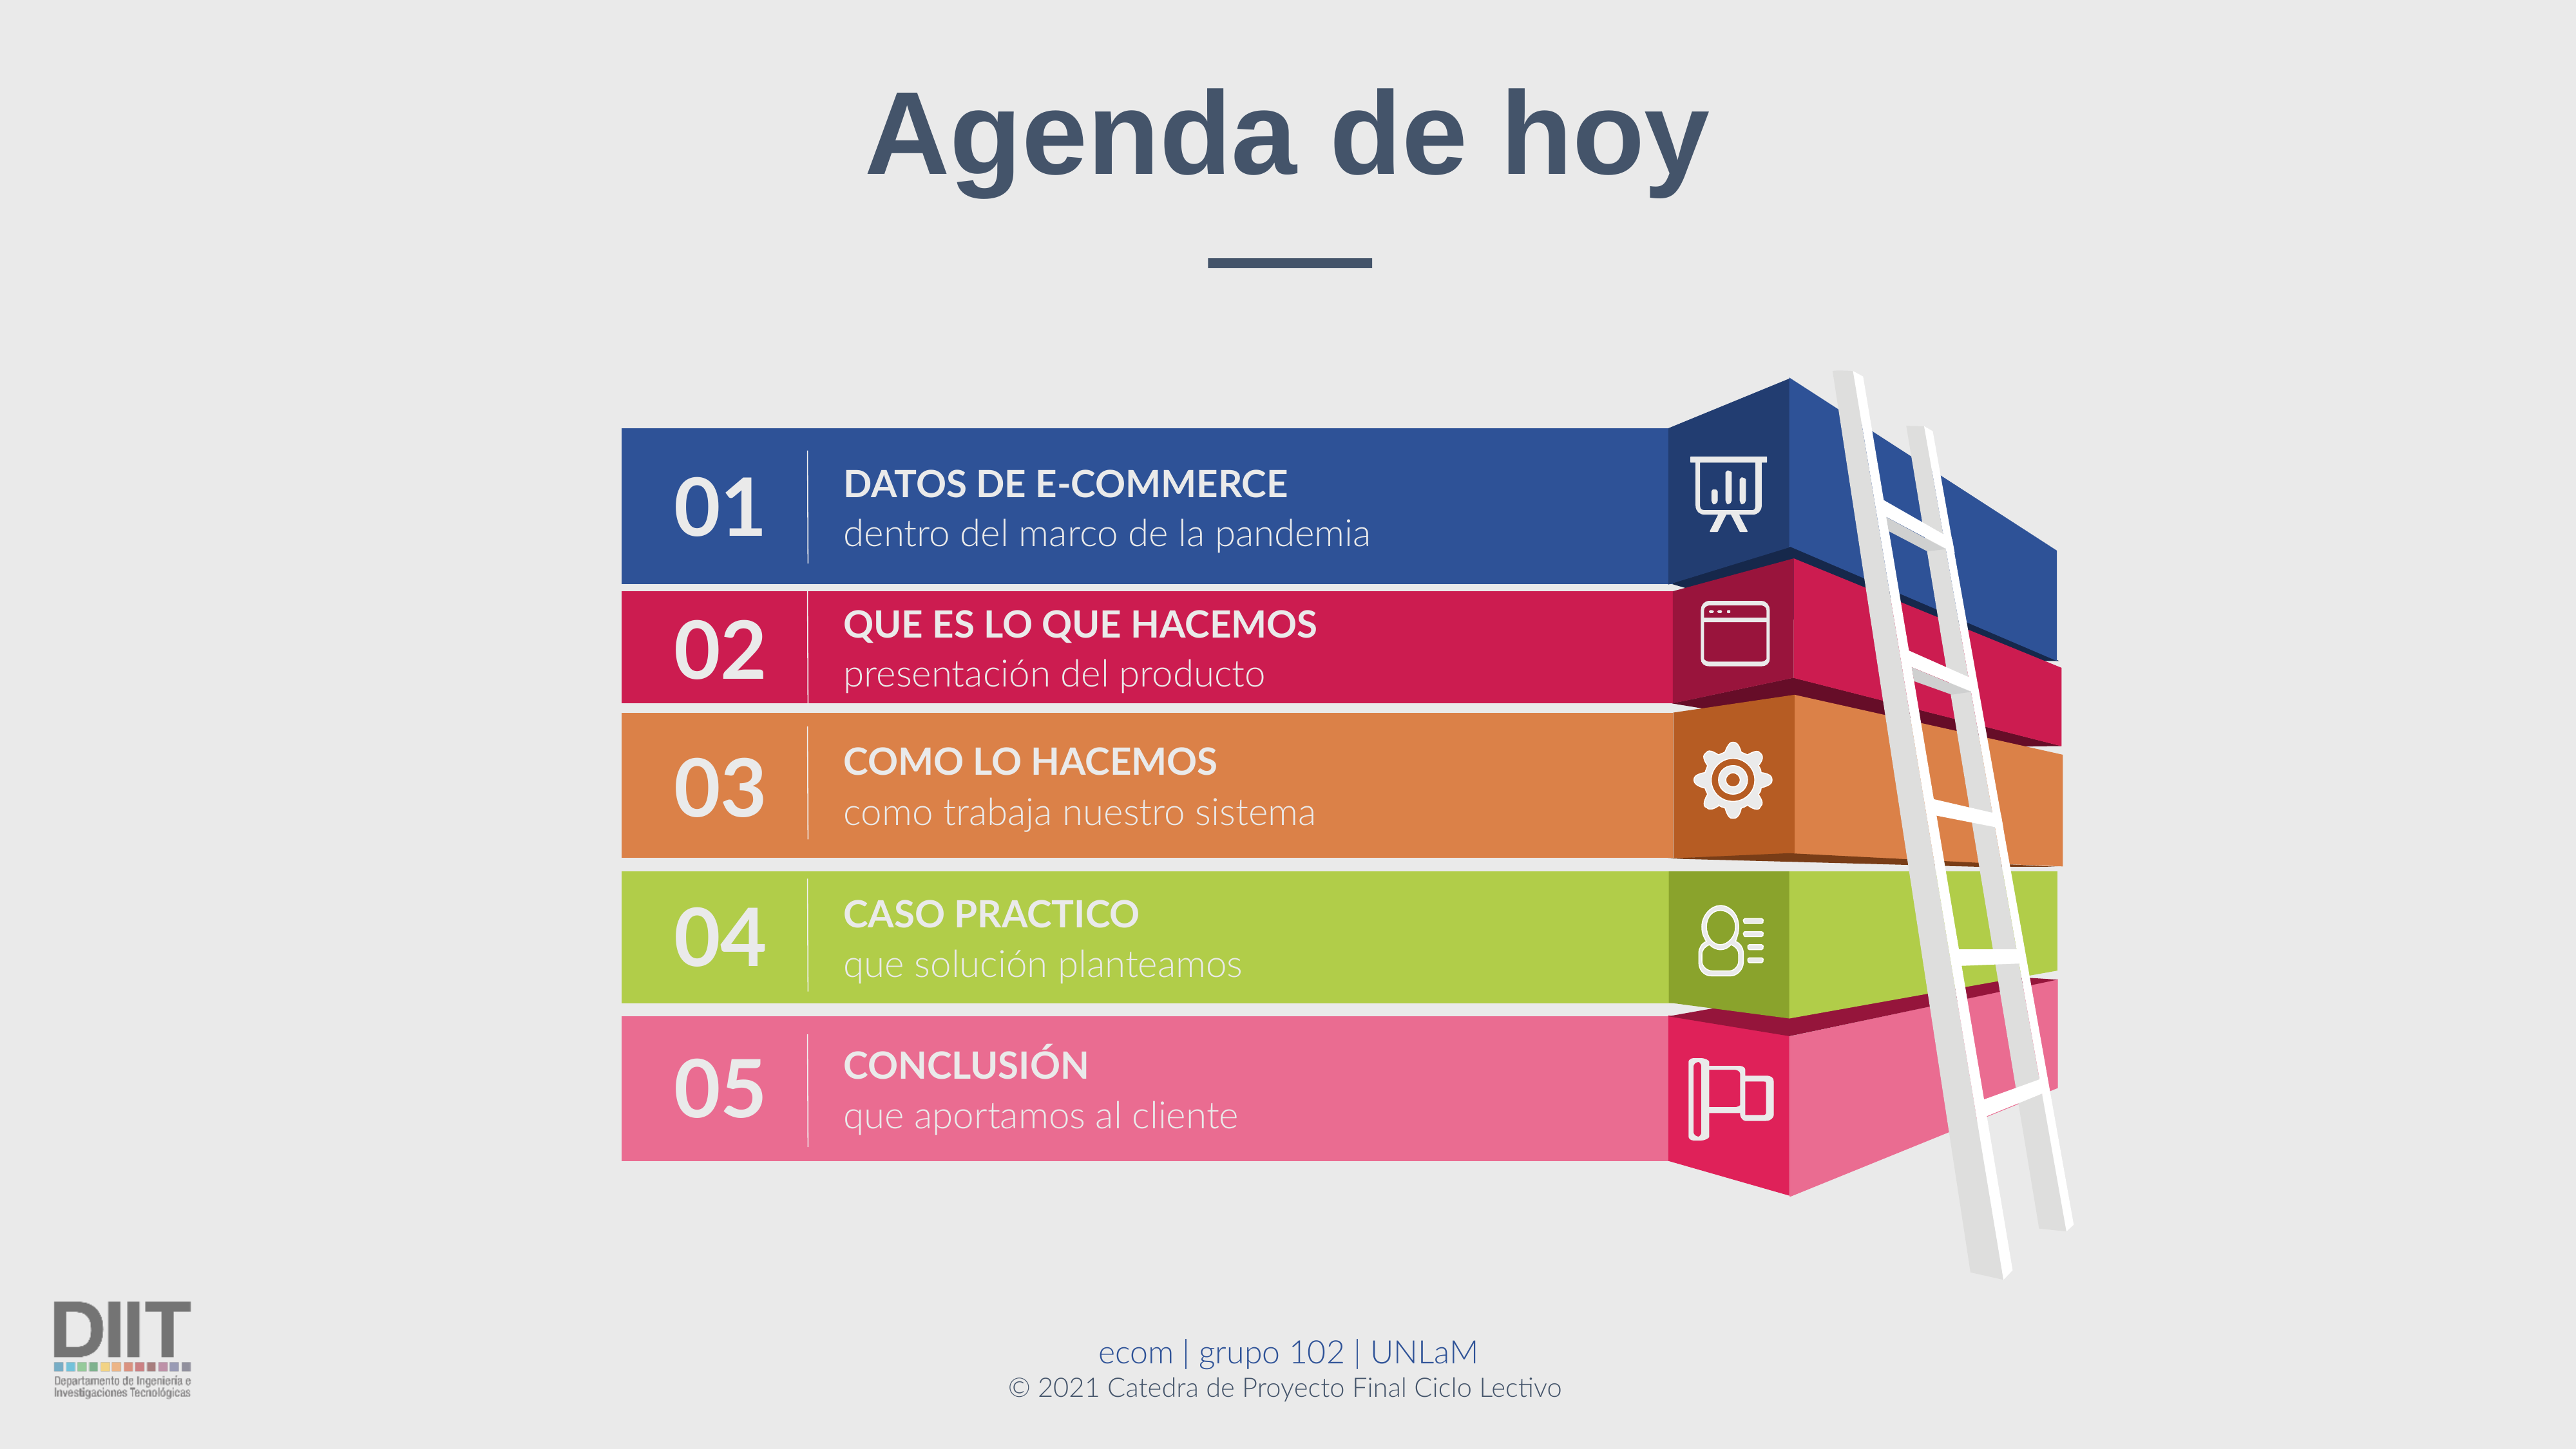

Agenda de hoy

DATOS DE E-COMMERCE
dentro del marco de la pandemia
01

QUE ES LO QUE HACEMOS
presentación del producto
02

COMO LO HACEMOS
como trabaja nuestro sistema
03

CASO PRACTICO
que solución planteamos
04

CONCLUSIÓN
que aportamos al cliente
05